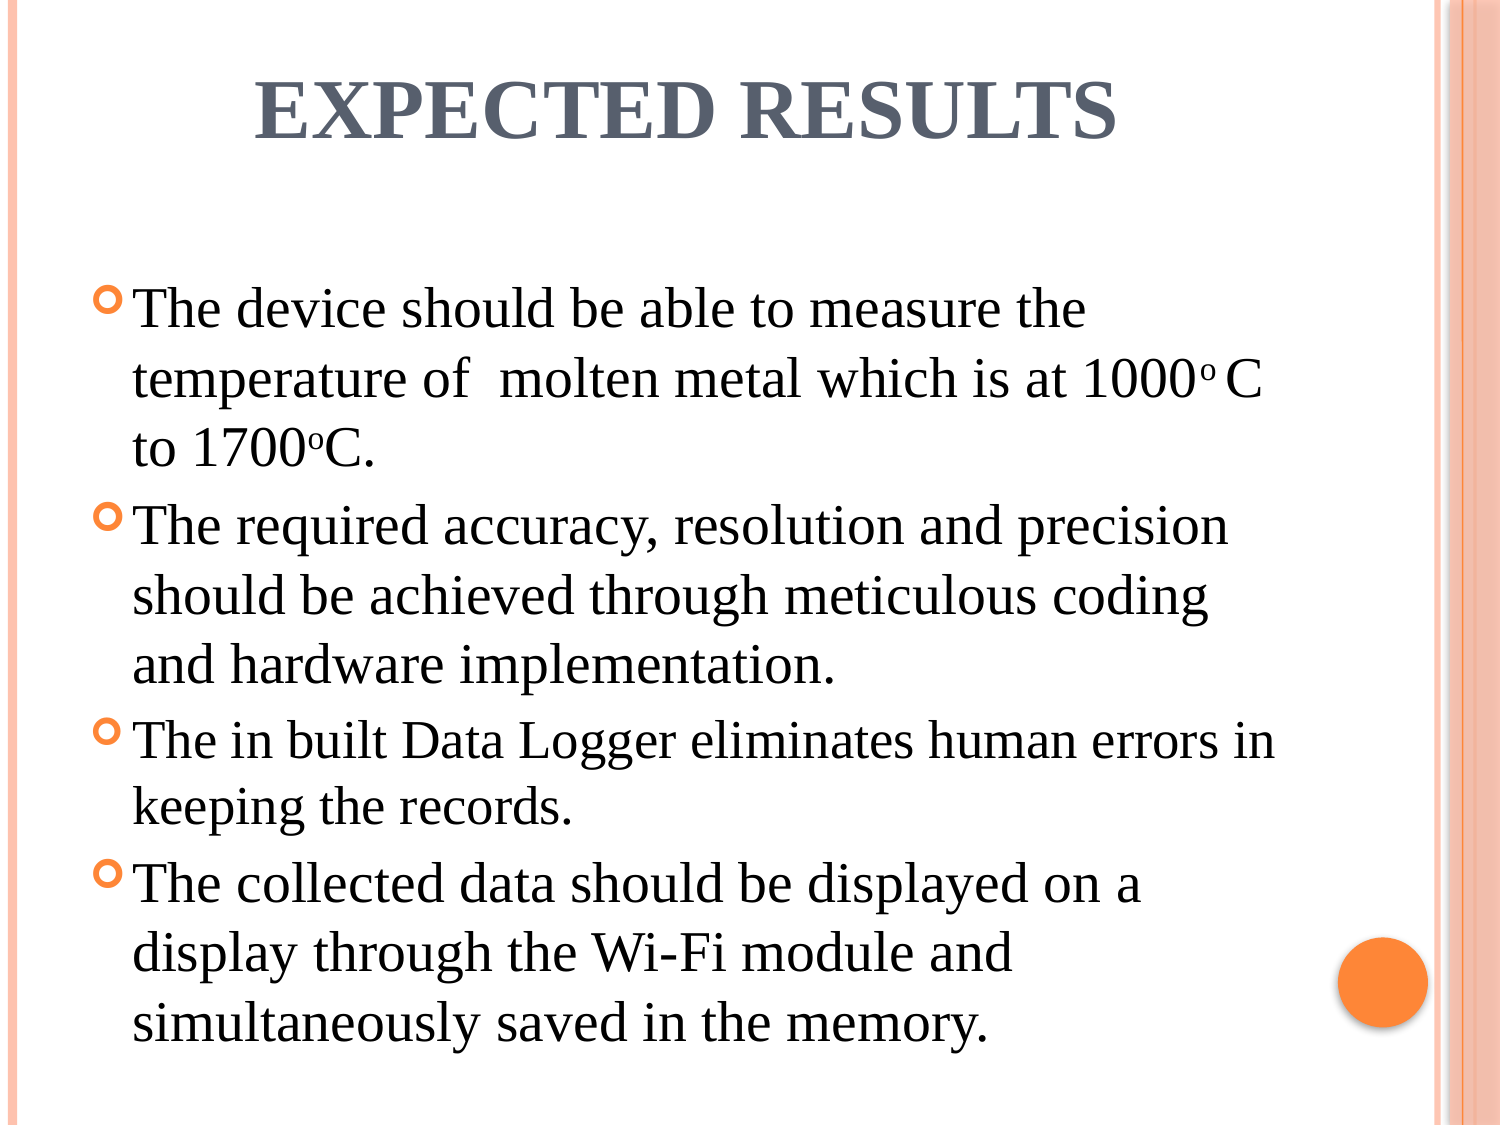

# Expected Results
The device should be able to measure the temperature of  molten metal which is at 1000o C to 1700oC.
The required accuracy, resolution and precision should be achieved through meticulous coding and hardware implementation.
The in built Data Logger eliminates human errors in keeping the records.
The collected data should be displayed on a display through the Wi-Fi module and simultaneously saved in the memory.